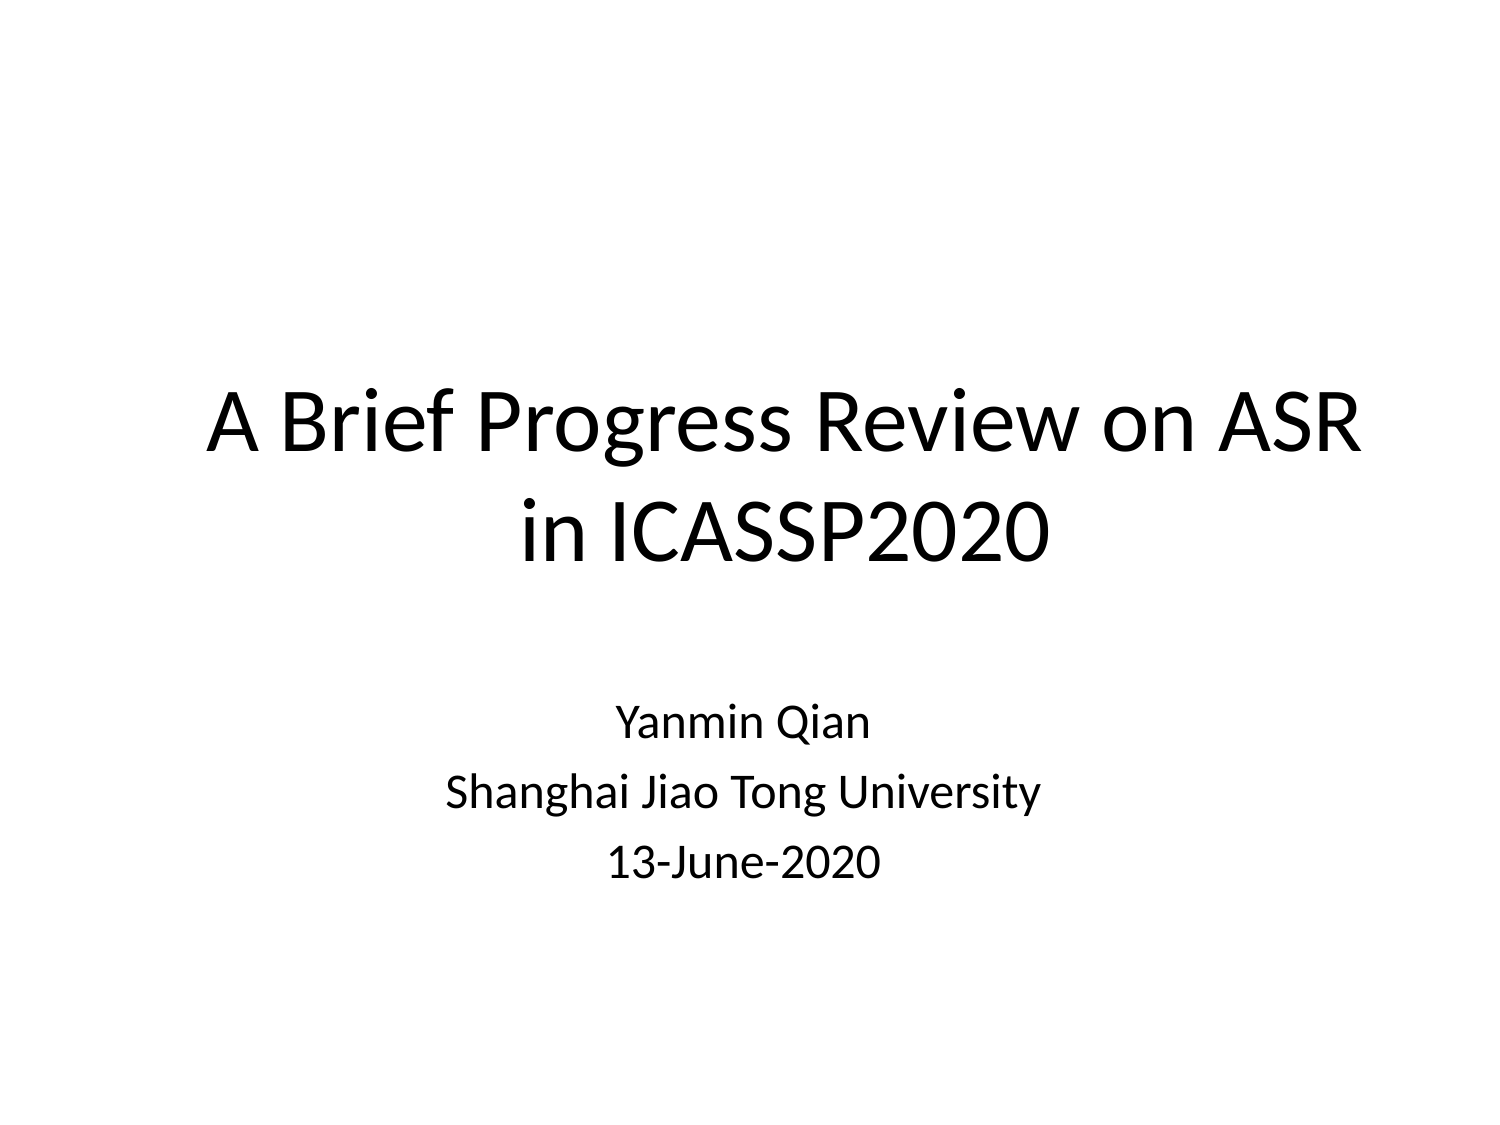

# A Brief Progress Review on ASR in ICASSP2020
Yanmin Qian
Shanghai Jiao Tong University
13-June-2020